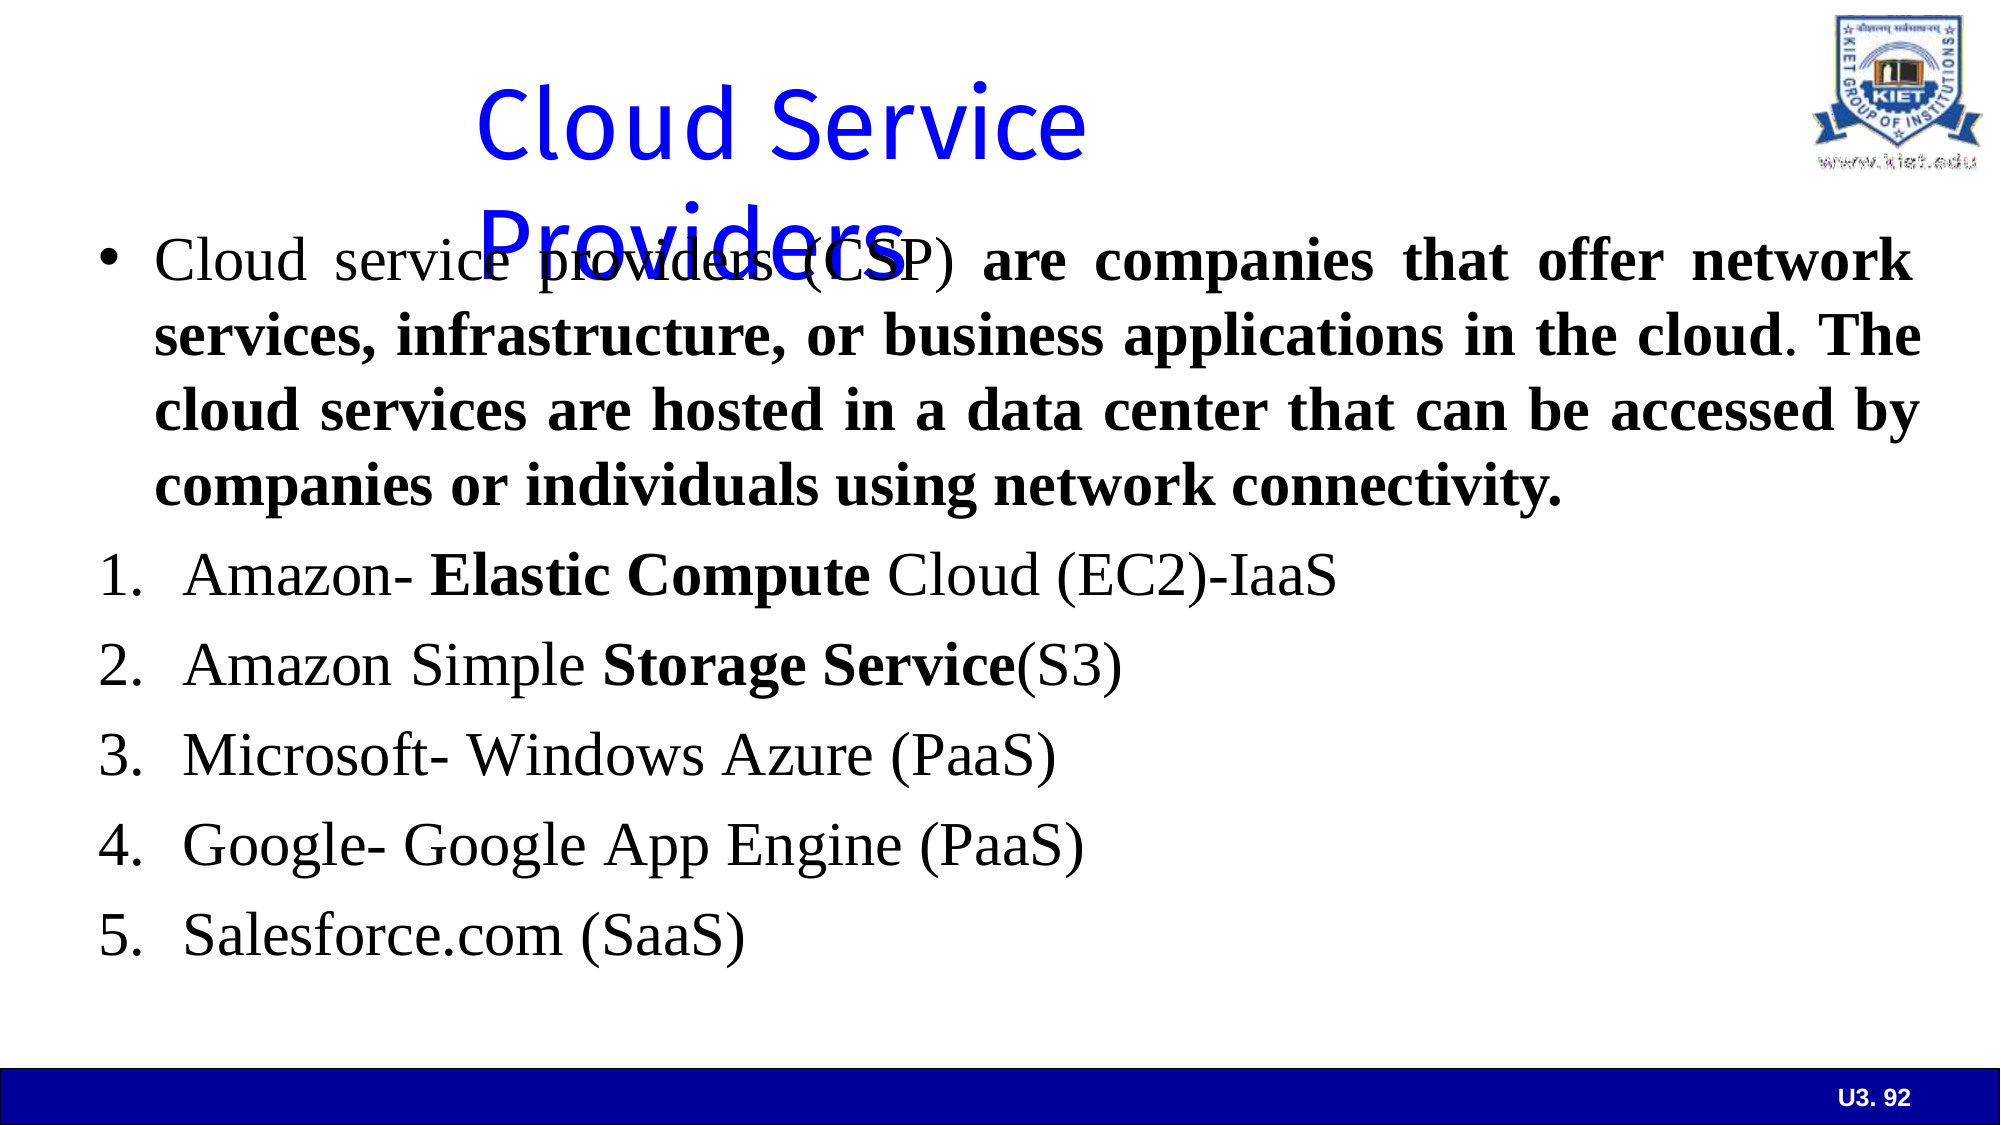

# Cloud Service Providers
Cloud service providers (CSP) are companies that offer network  services, infrastructure, or business applications in the cloud. The  cloud services are hosted in a data center that can be accessed by  companies or individuals using network connectivity.
Amazon- Elastic Compute Cloud (EC2)-IaaS
Amazon Simple Storage Service(S3)
Microsoft- Windows Azure (PaaS)
Google- Google App Engine (PaaS)
Salesforce.com (SaaS)
U3. 92